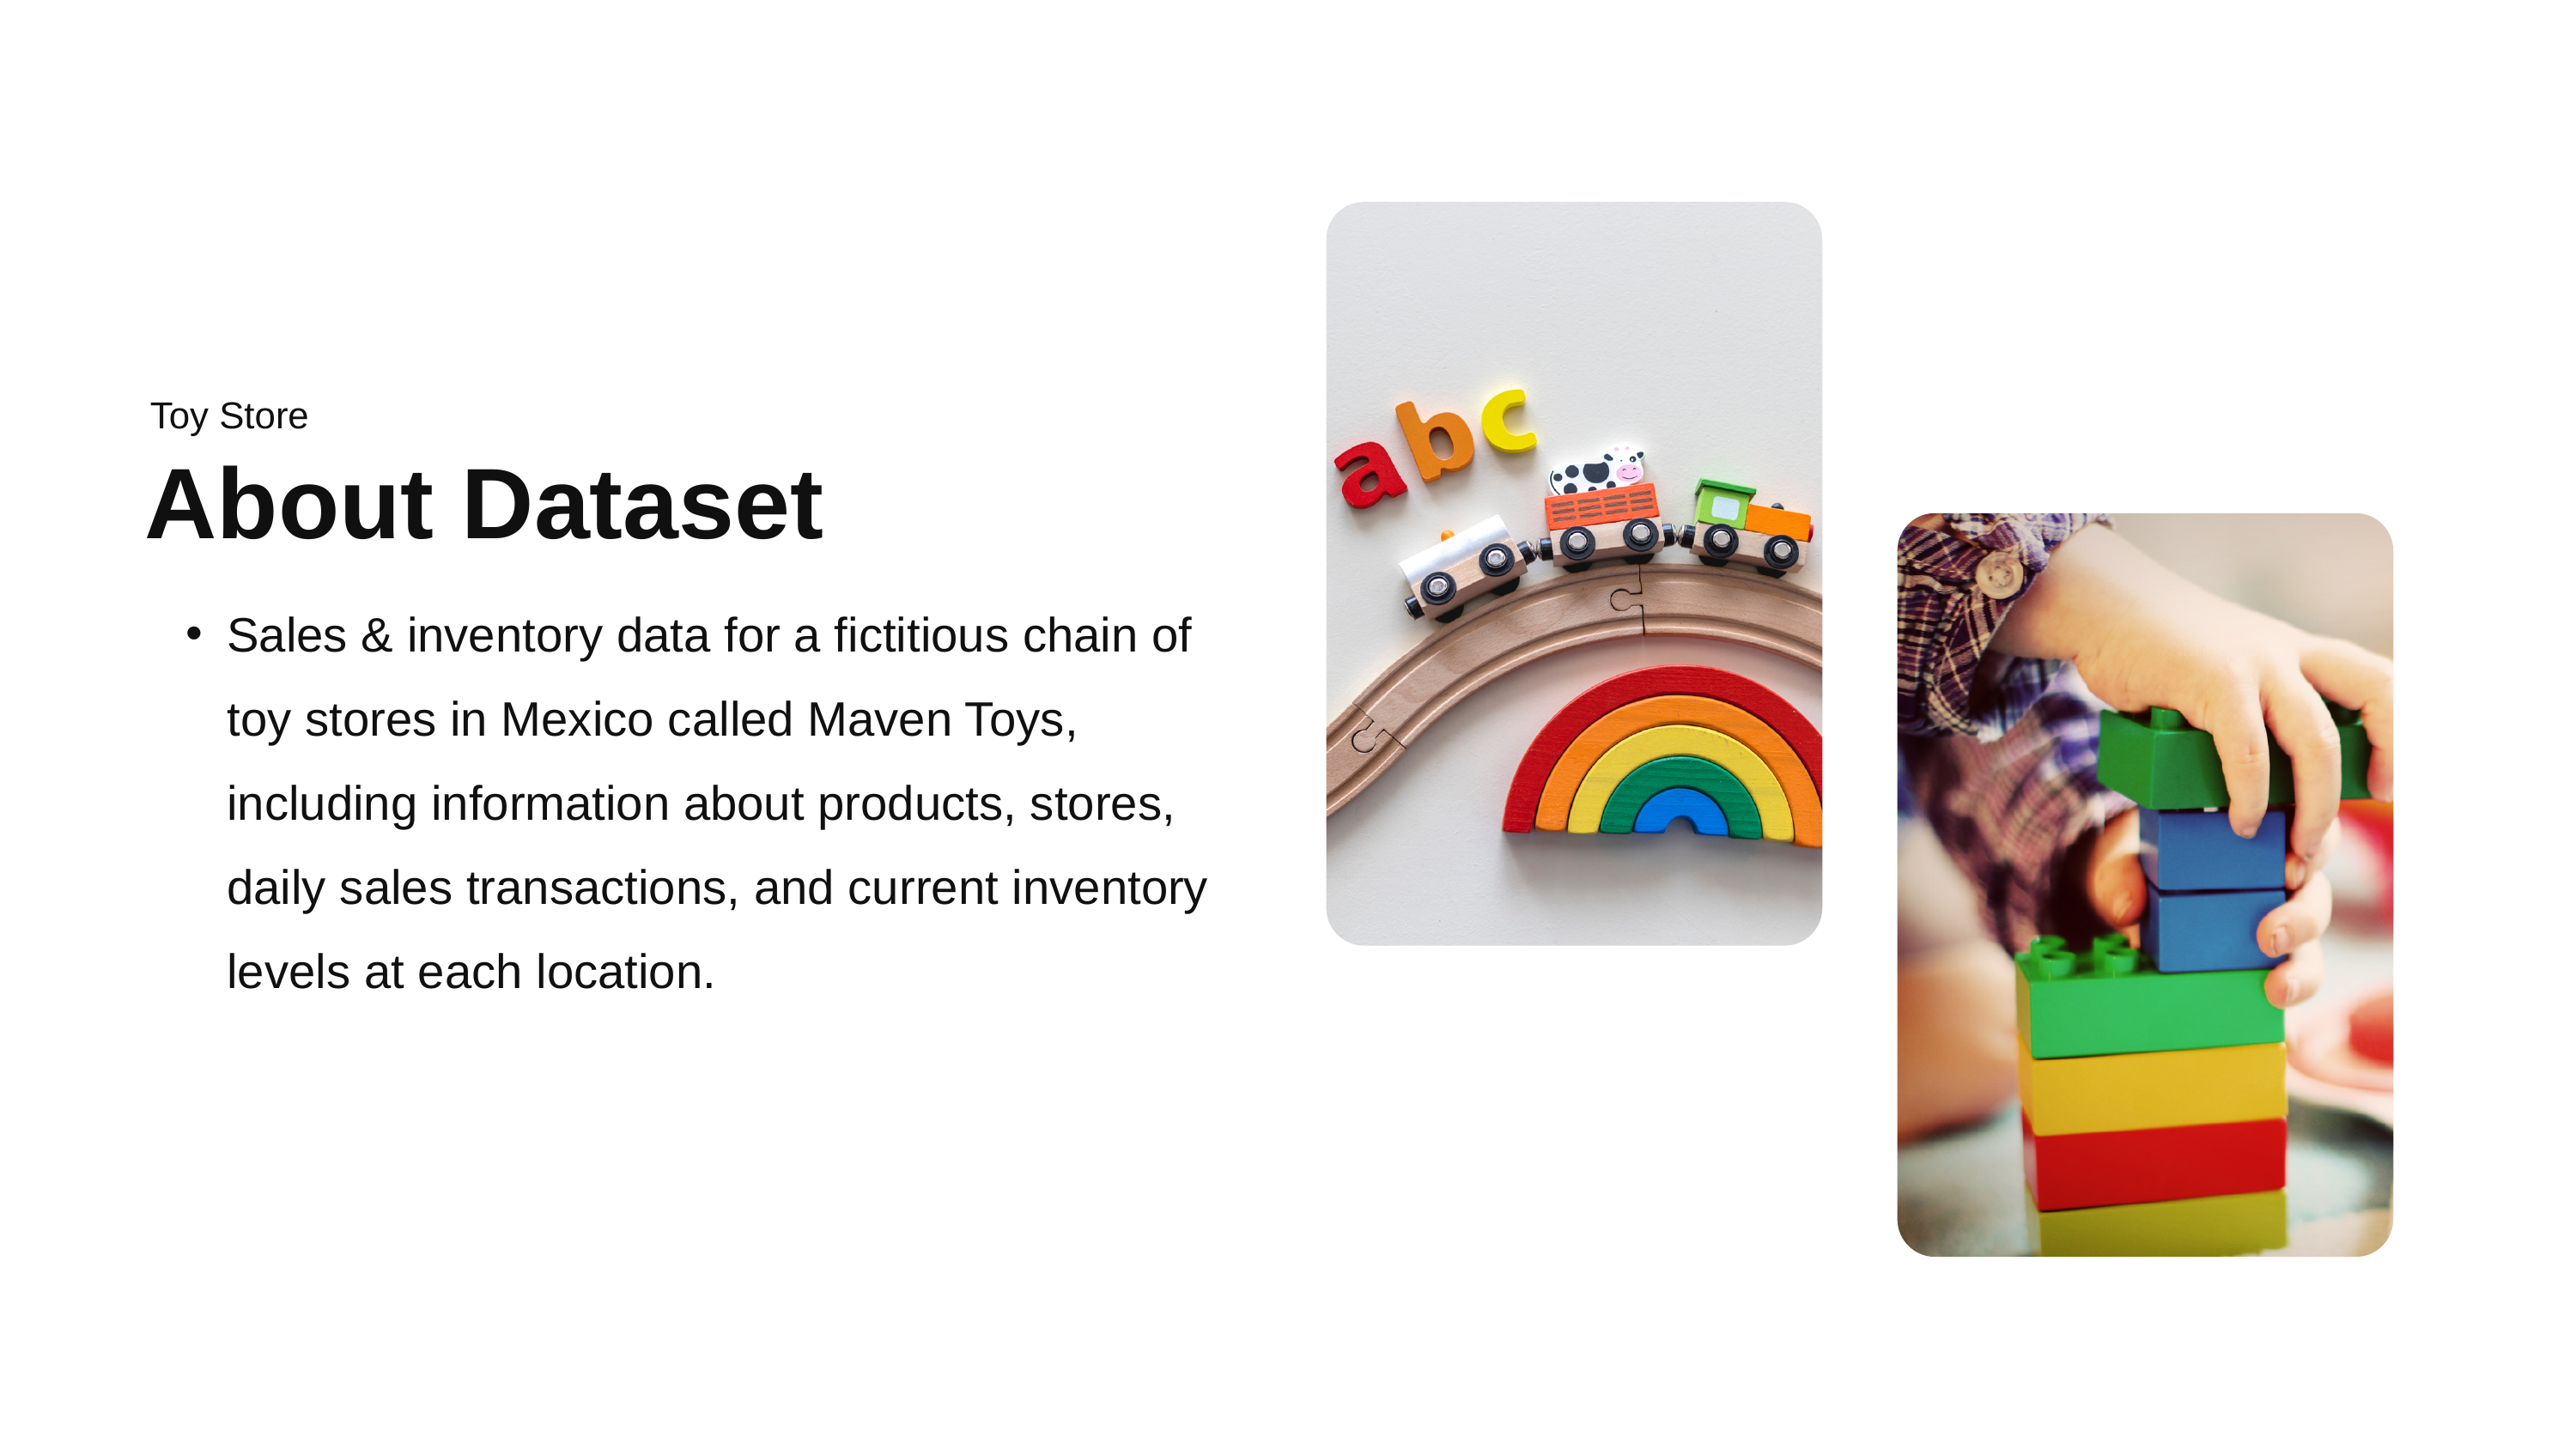

Toy Store
About Dataset

Sales & inventory data for a fictitious chain of toy stores in Mexico called Maven Toys, including information about products, stores, daily sales transactions, and current inventory levels at each location.